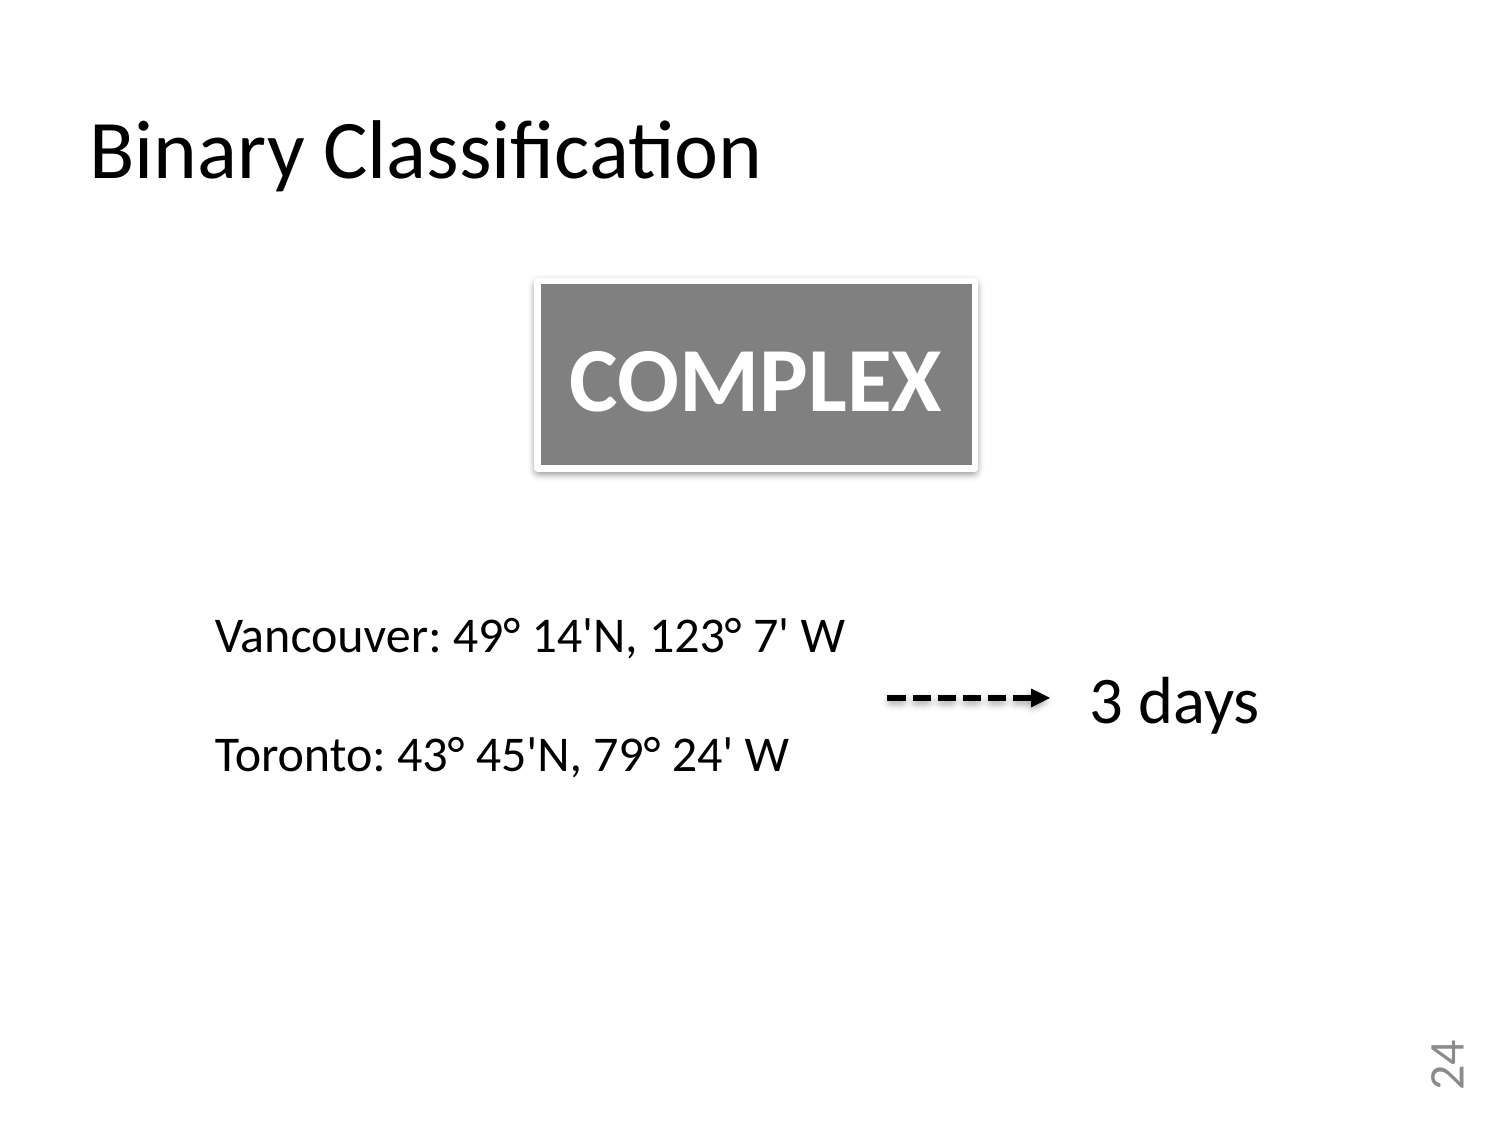

Binary Classification
COMPLEX
Vancouver: 49° 14'N, ‎123° 7' W
3 days
Toronto: 43° 45'N, ‎79° 24' W
24